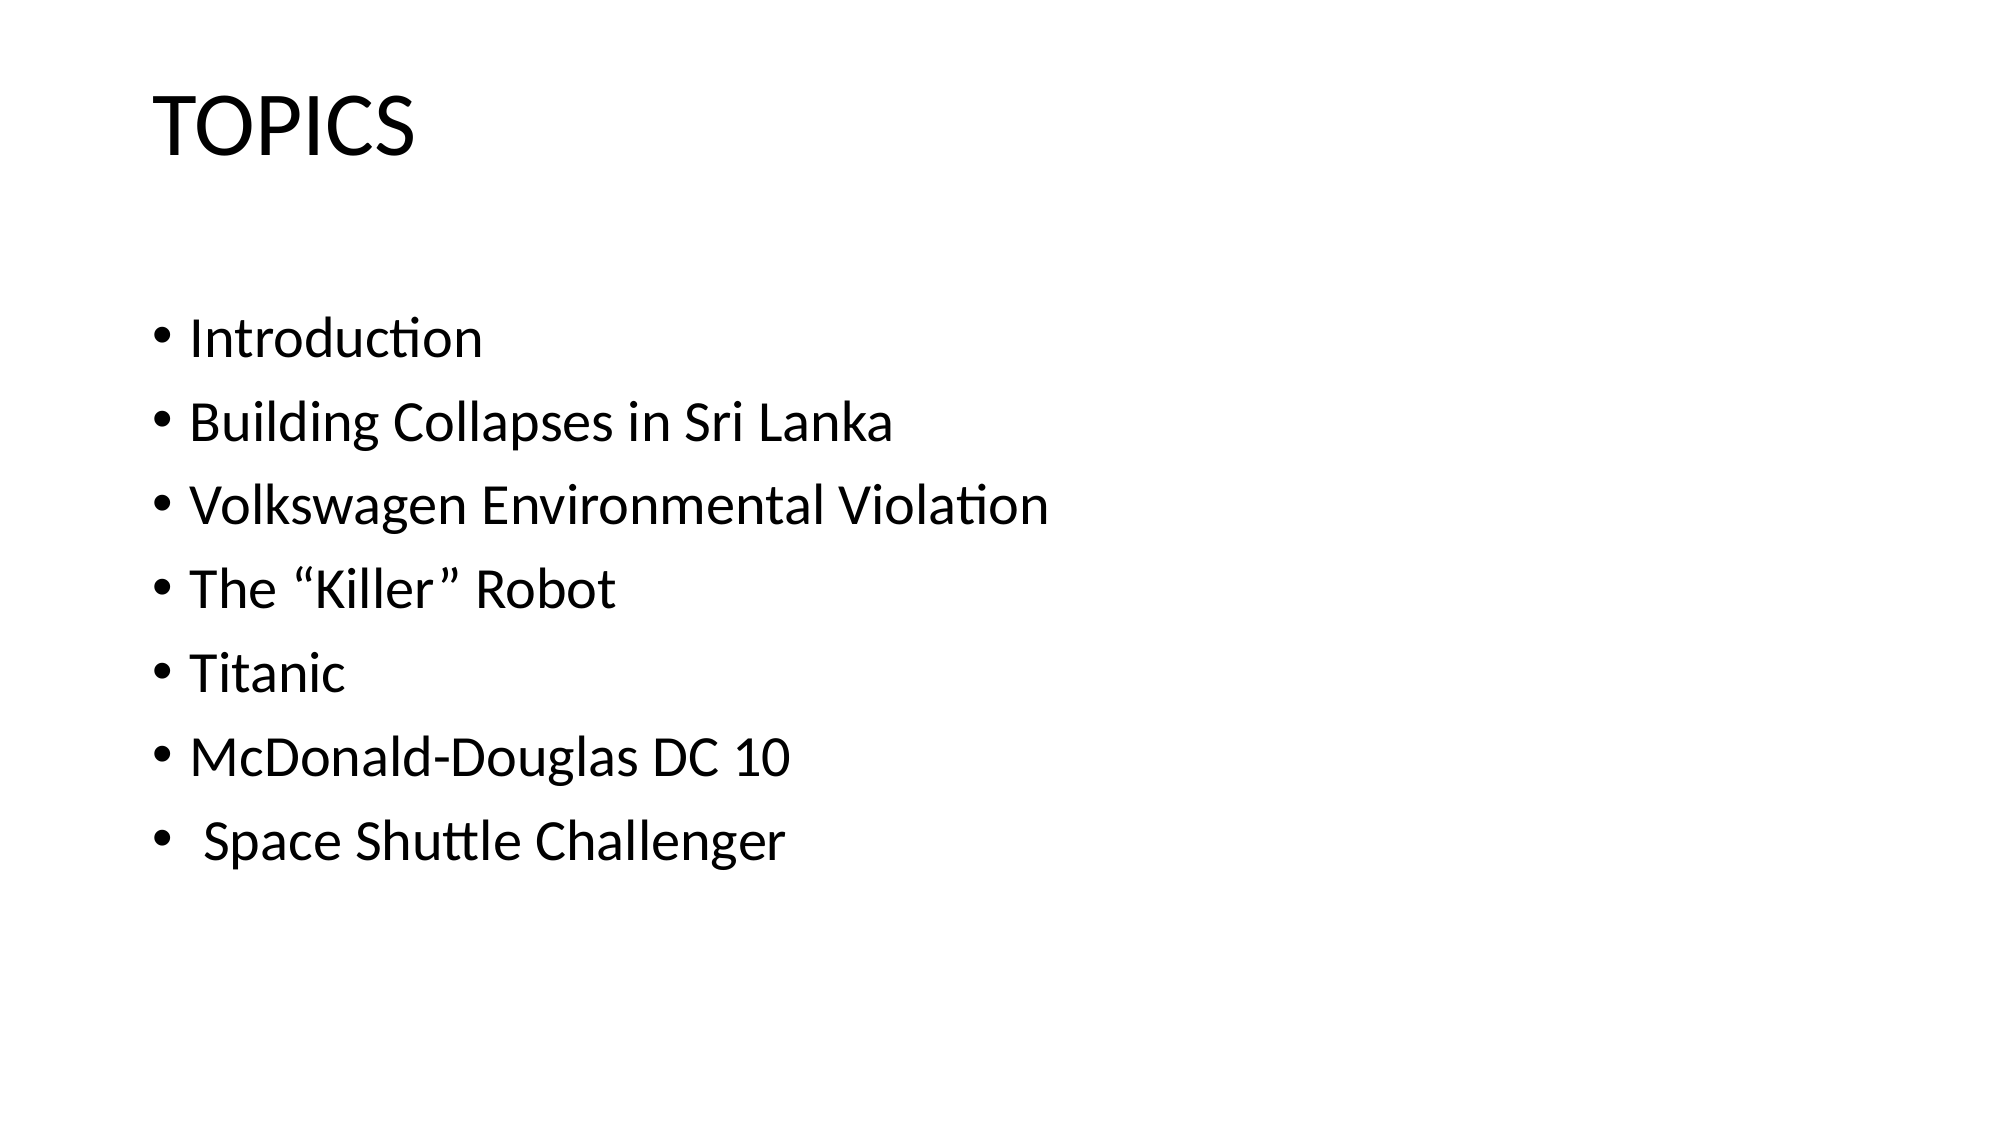

# TOPICS
Introduction
Building Collapses in Sri Lanka
Volkswagen Environmental Violation
The “Killer” Robot
Titanic
McDonald-Douglas DC 10
 Space Shuttle Challenger